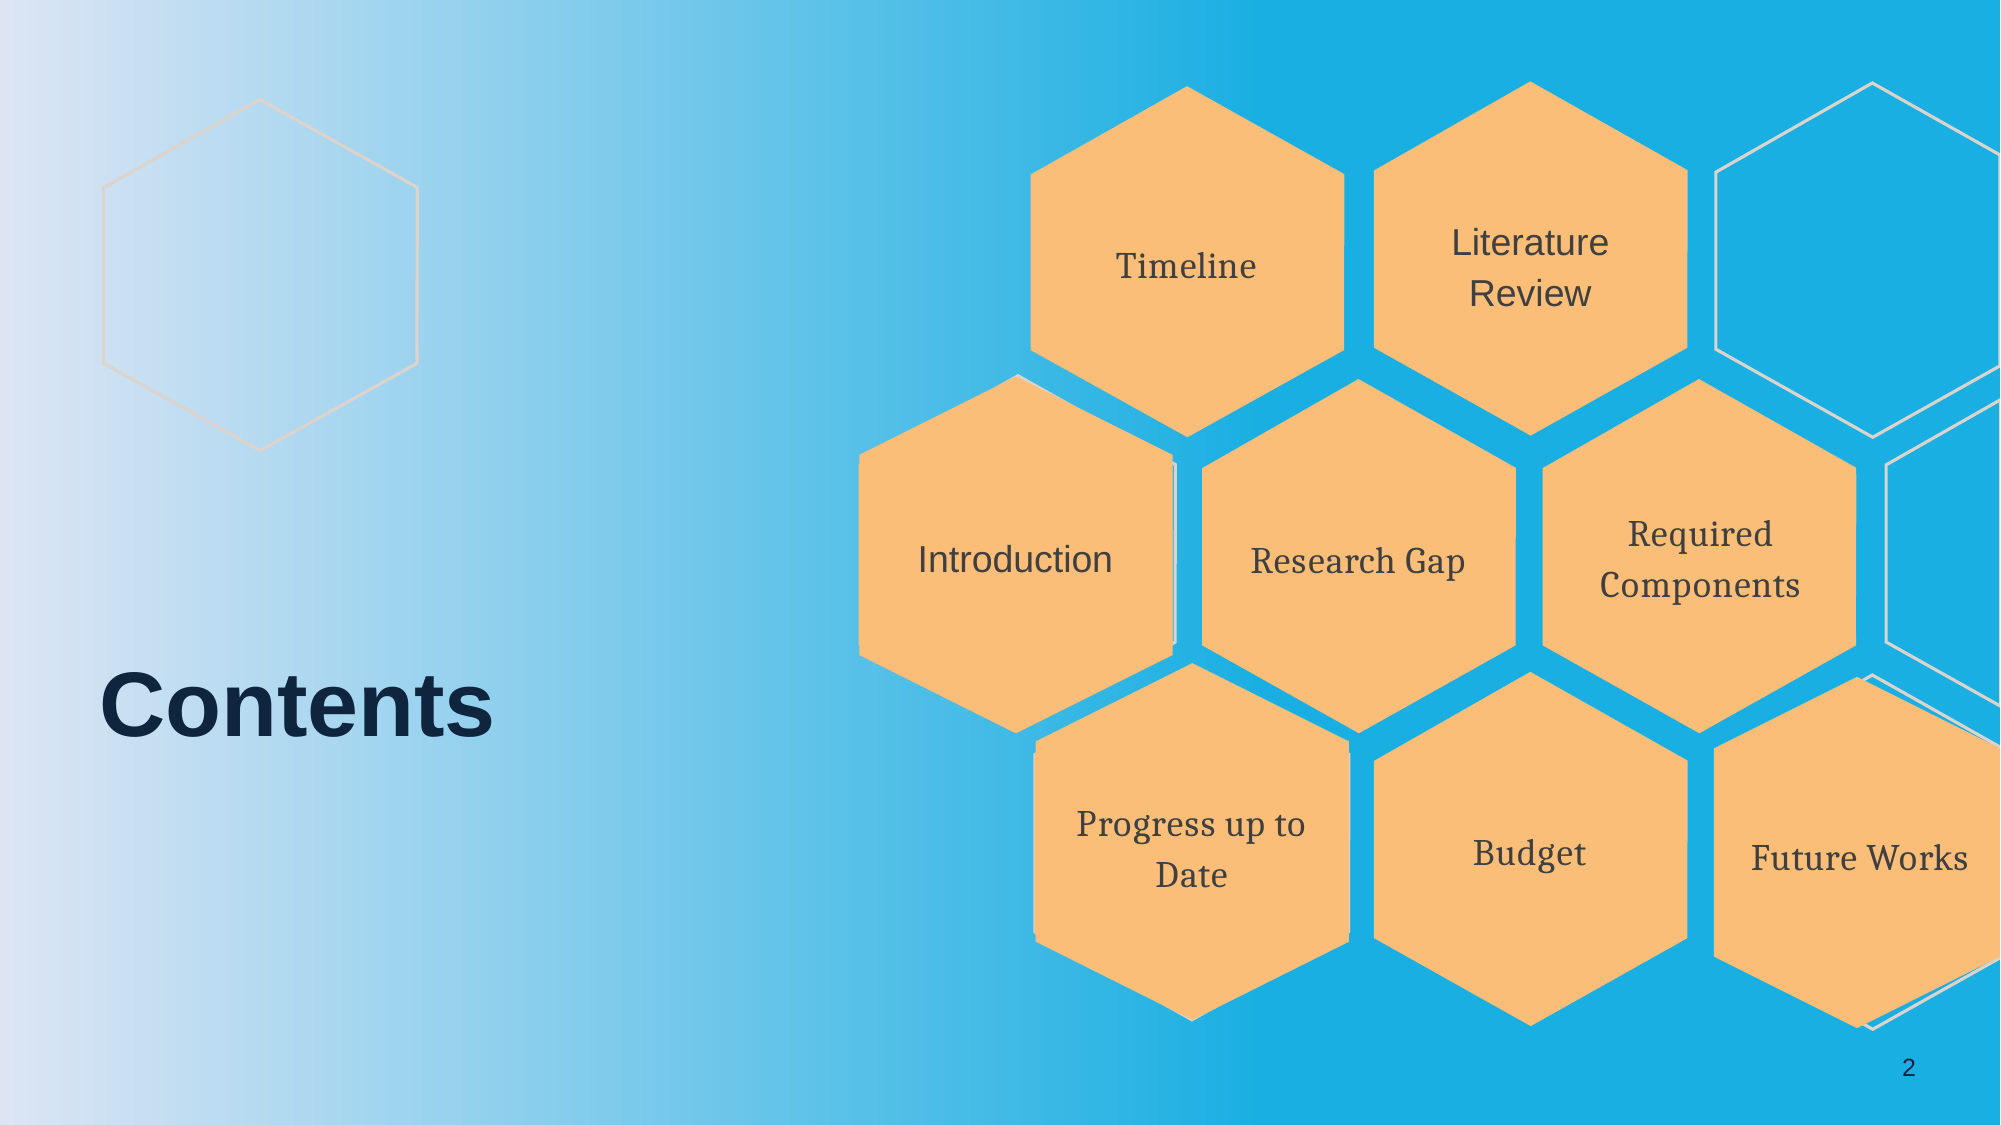

Timeline
Literature Review

Introduction
Required Components
Research Gap
# Contents

Progress up to Date
Budget
Future Works
2